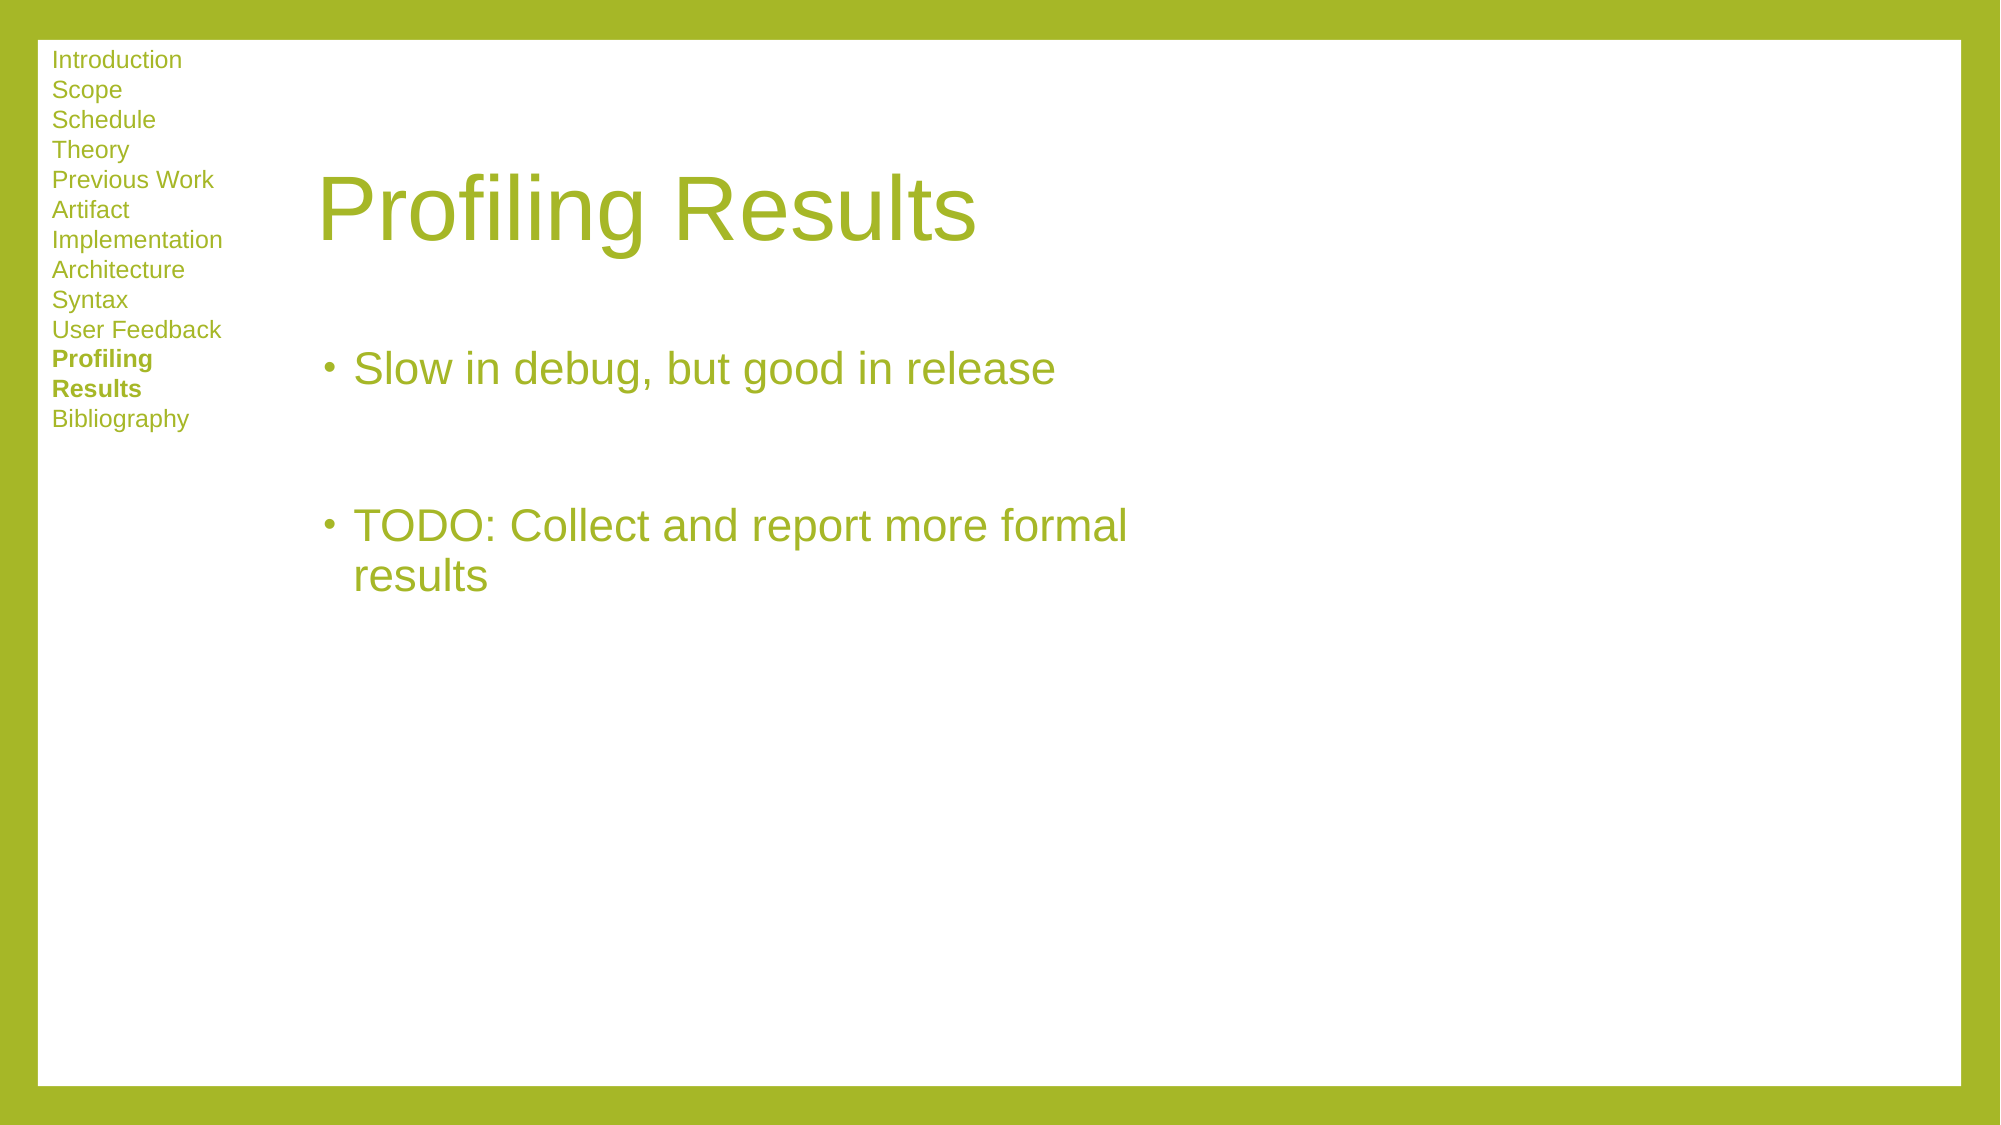

Introduction
Scope
Schedule
Theory
Previous Work
Artifact
Implementation
Architecture
Syntax
User Feedback
Profiling Results
Bibliography
# Profiling Results
Slow in debug, but good in release

TODO: Collect and report more formal results